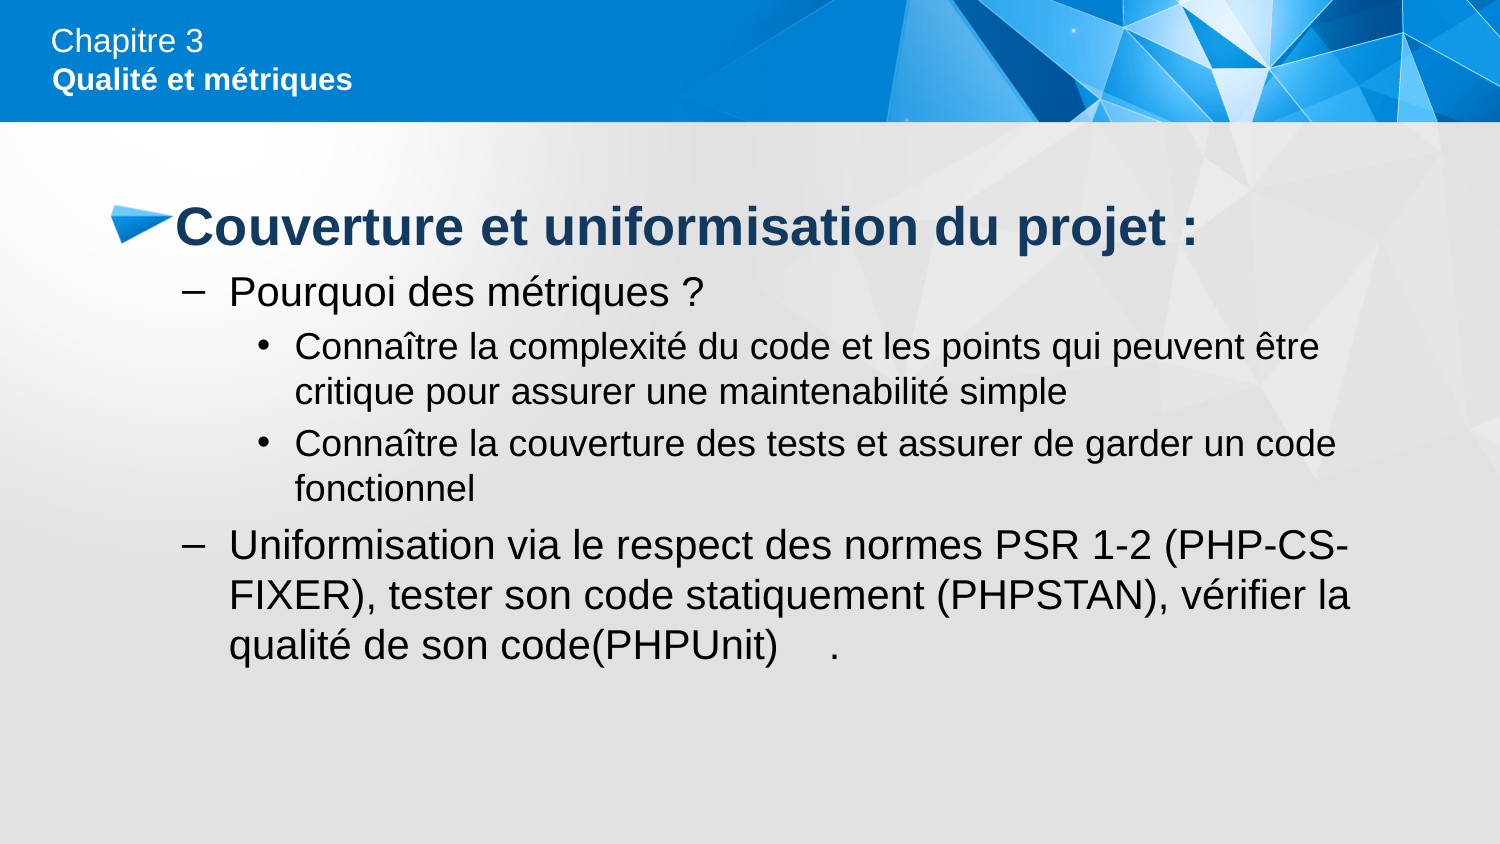

# Chapitre 3
Qualité et métriques
Couverture et uniformisation du projet :
Pourquoi des métriques ?
Connaître la complexité du code et les points qui peuvent être critique pour assurer une maintenabilité simple
Connaître la couverture des tests et assurer de garder un code fonctionnel
Uniformisation via le respect des normes PSR 1-2 (PHP-CS-FIXER), tester son code statiquement (PHPSTAN), vérifier la qualité de son code(PHPUnit)	.